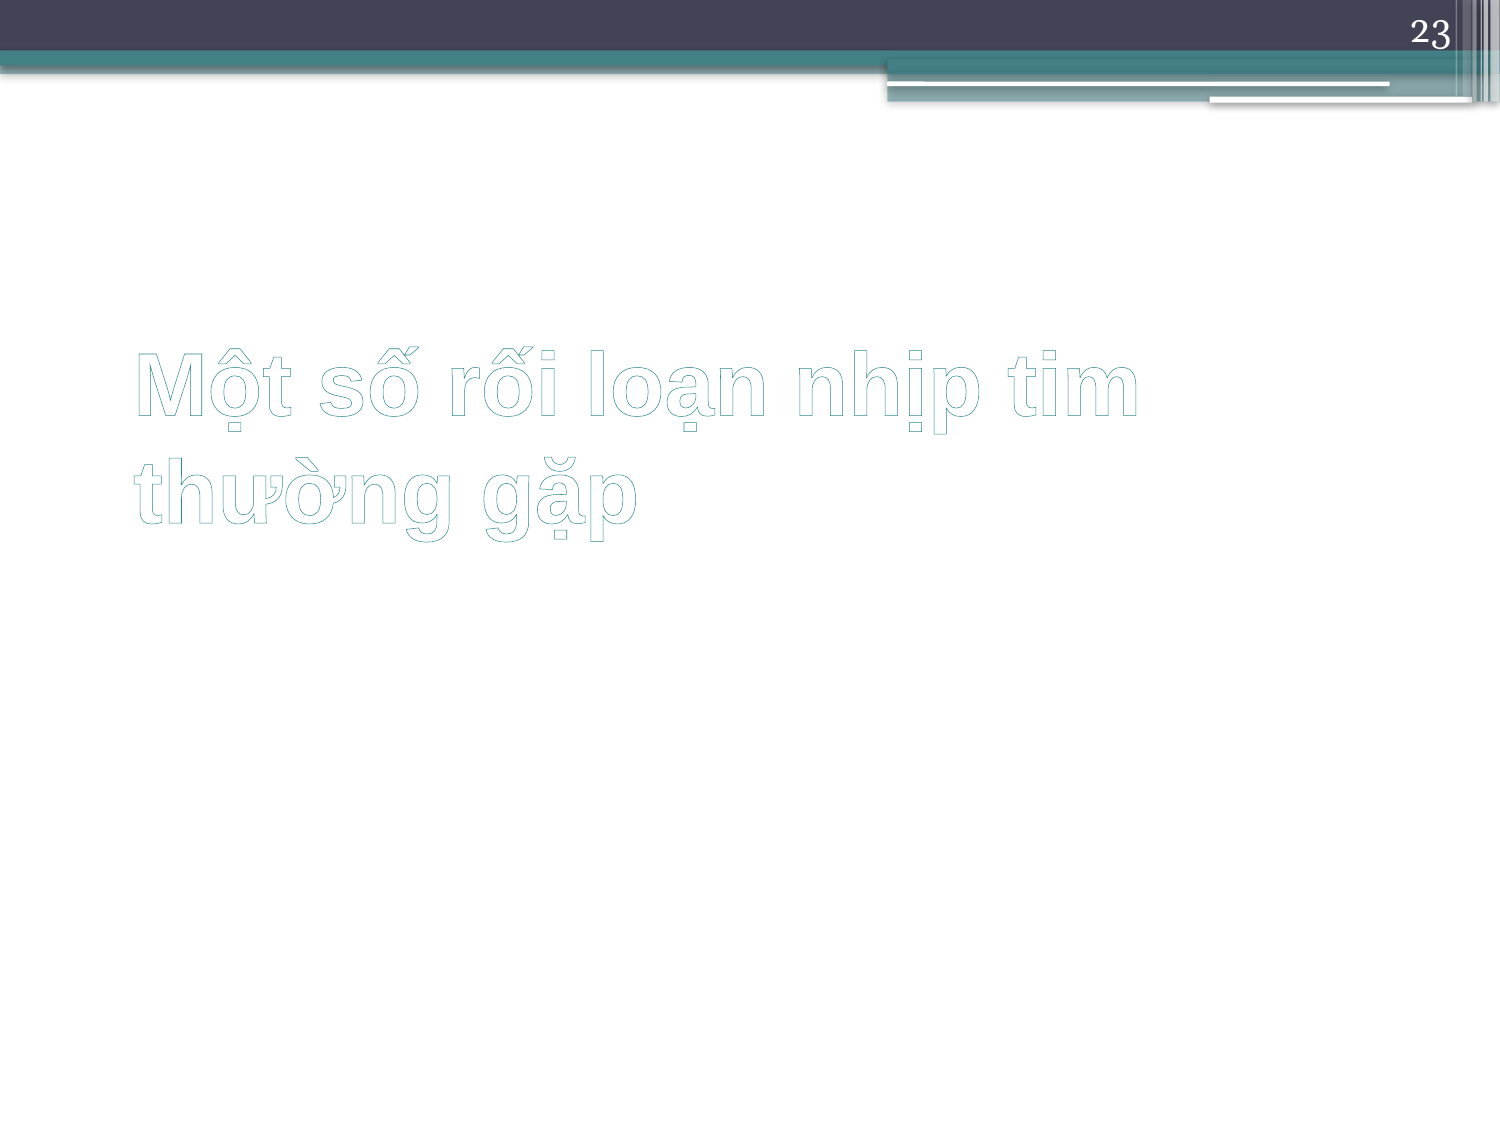

23
# Một số rối loạn nhịp tim thường gặp